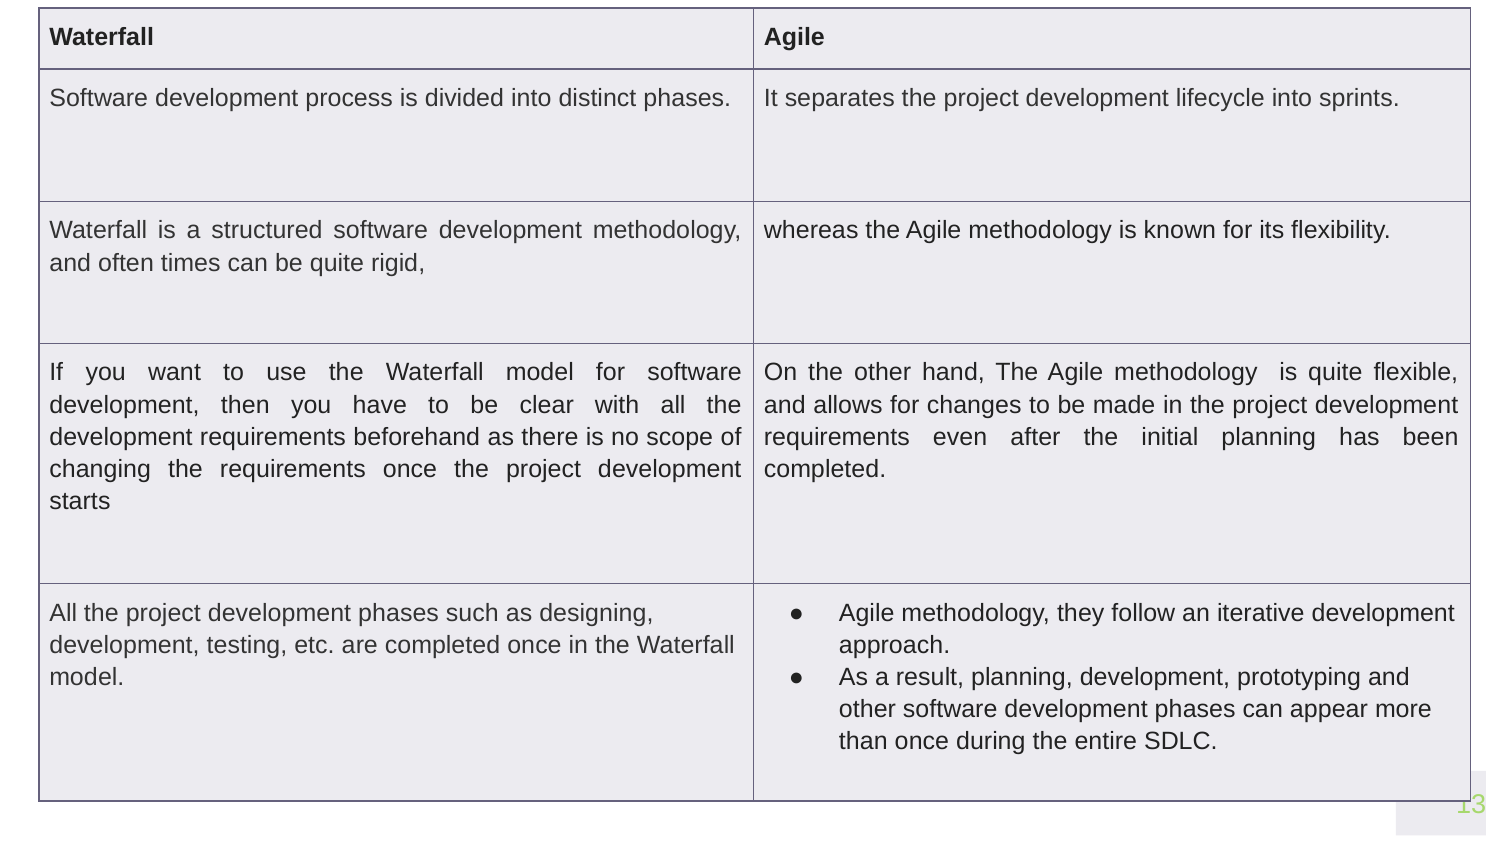

| Waterfall | Agile |
| --- | --- |
| Software development process is divided into distinct phases. | It separates the project development lifecycle into sprints. |
| Waterfall is a structured software development methodology, and often times can be quite rigid, | whereas the Agile methodology is known for its flexibility. |
| If you want to use the Waterfall model for software development, then you have to be clear with all the development requirements beforehand as there is no scope of changing the requirements once the project development starts | On the other hand, The Agile methodology is quite flexible, and allows for changes to be made in the project development requirements even after the initial planning has been completed. |
| All the project development phases such as designing, development, testing, etc. are completed once in the Waterfall model. | Agile methodology, they follow an iterative development approach. As a result, planning, development, prototyping and other software development phases can appear more than once during the entire SDLC. |
13